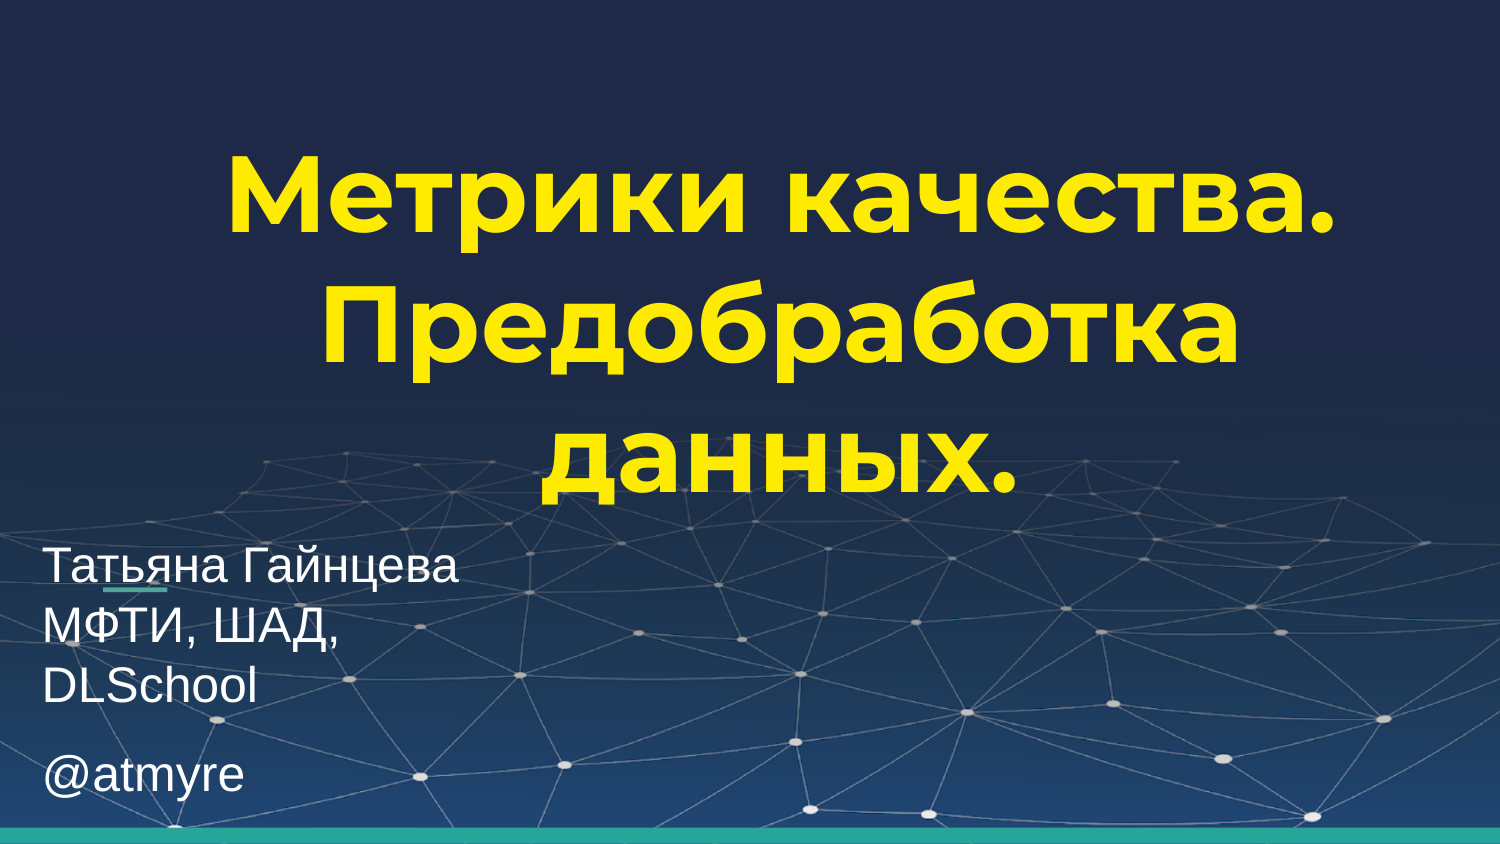

Метрики качества. Предобработка данных.
Татьяна Гайнцева
МФТИ, ШАД, DLSchool
@atmyre